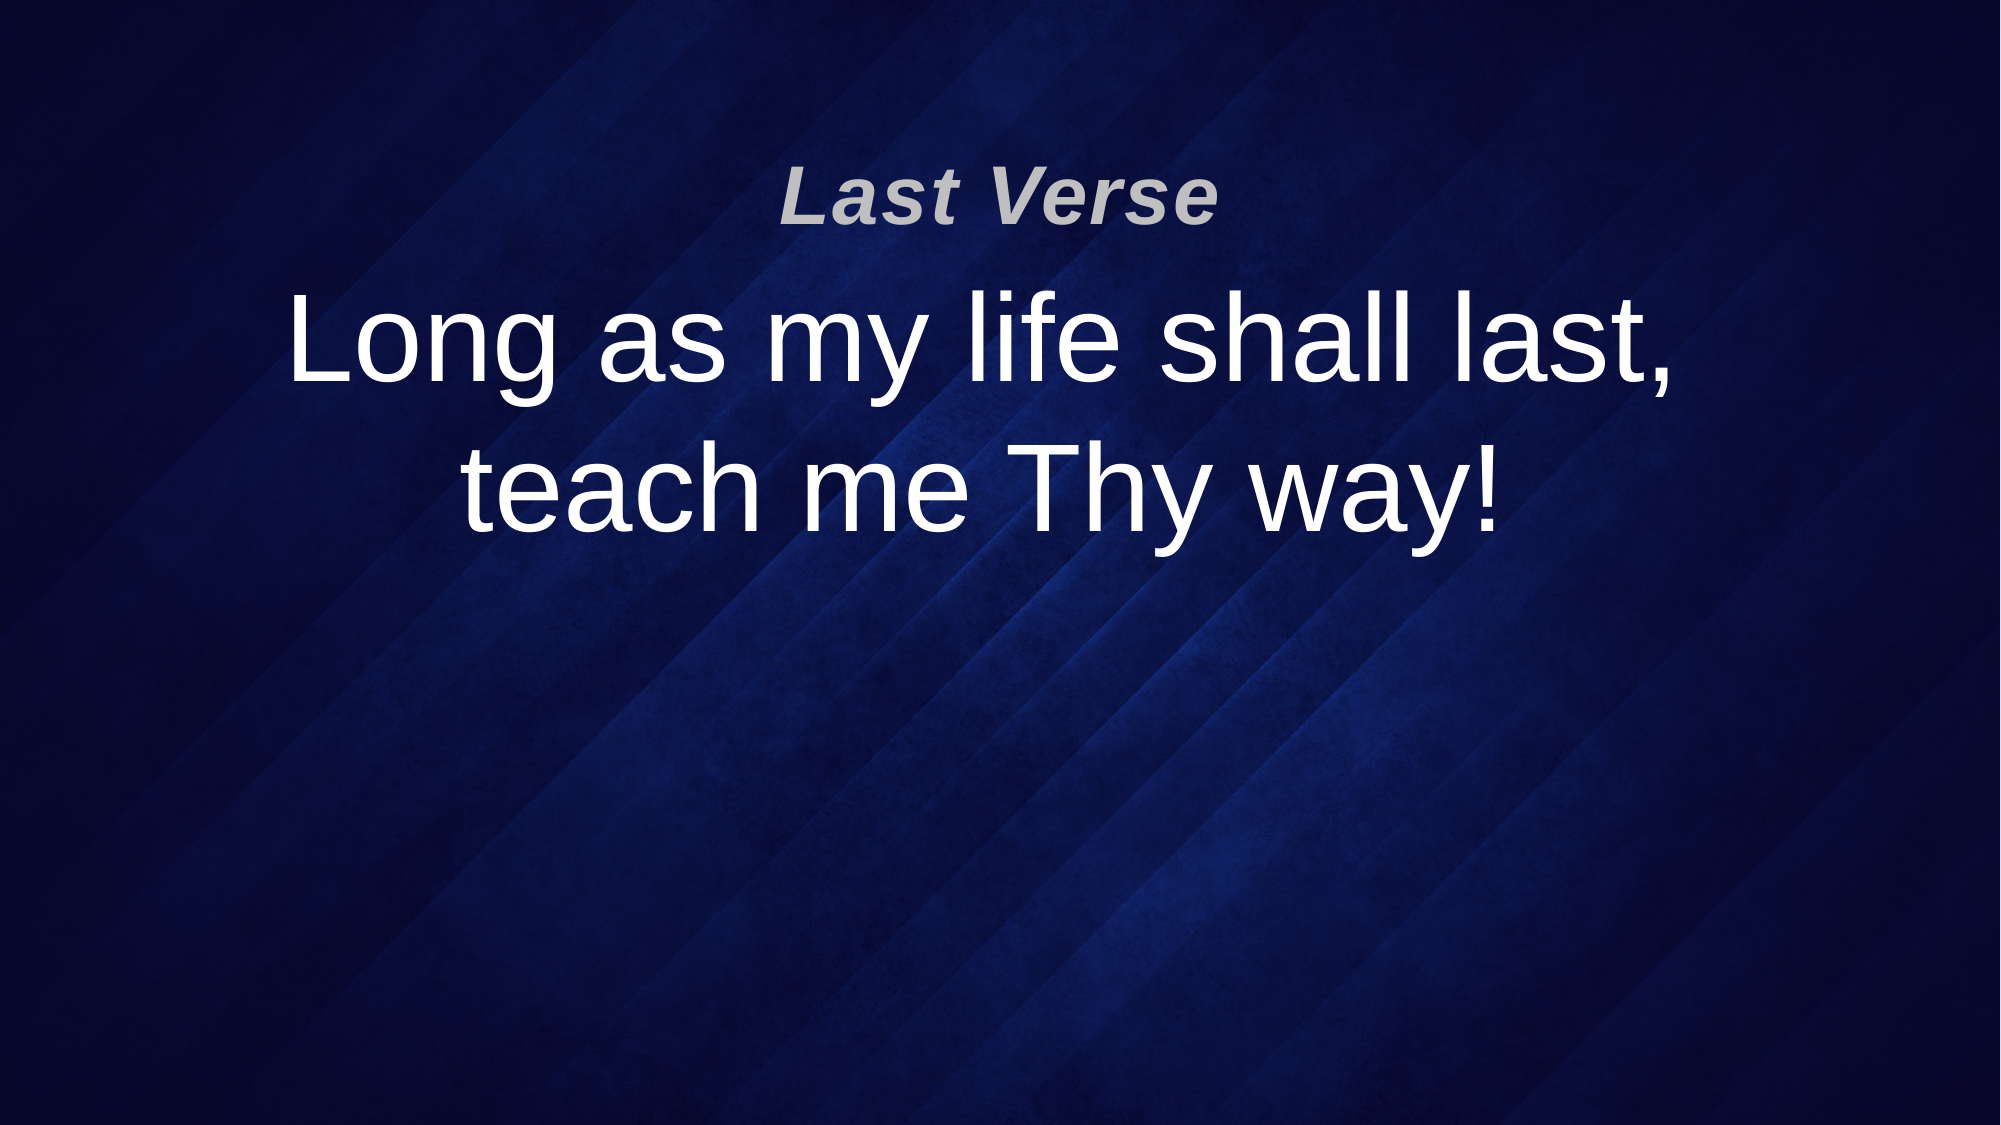

Last Verse
# Long as my life shall last, teach me Thy way!